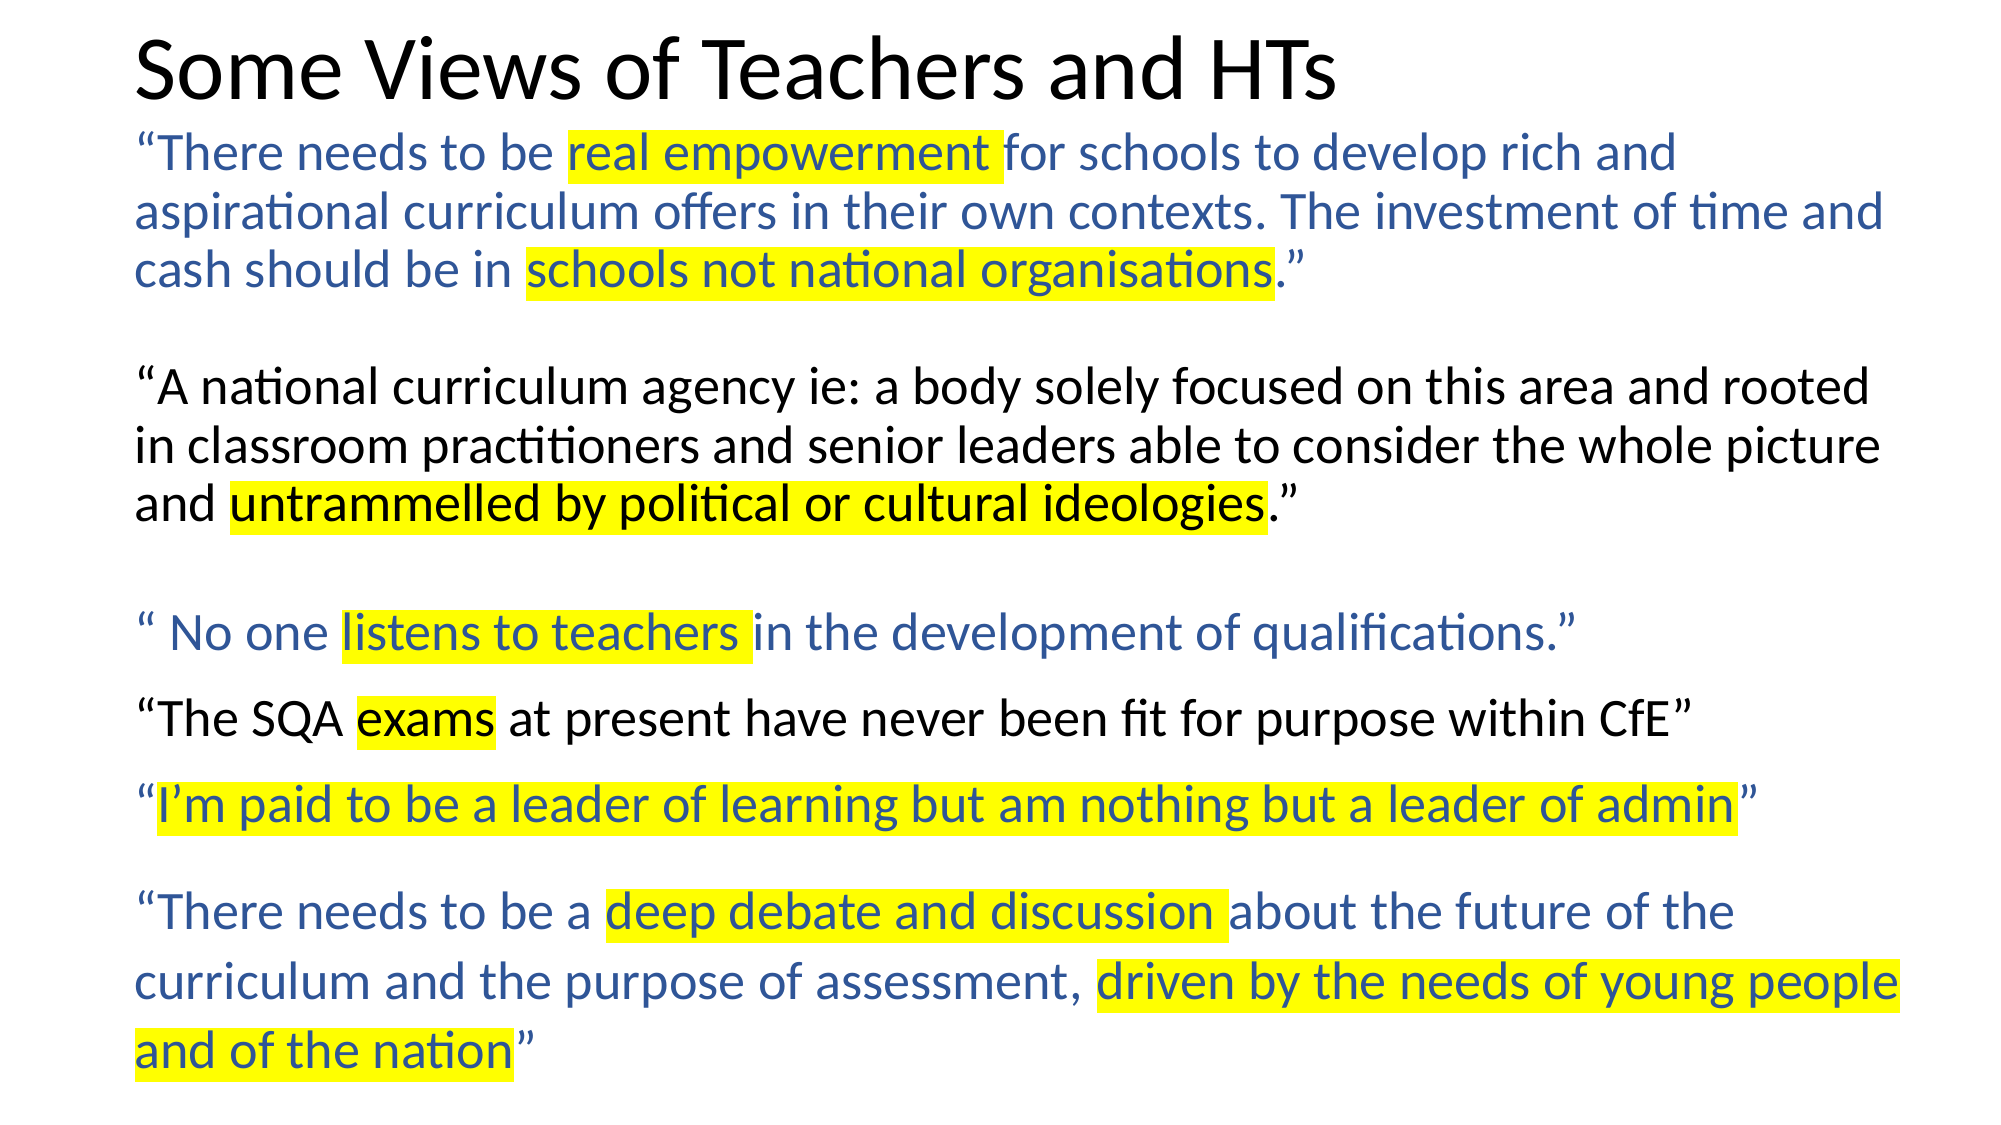

# Some Views of Teachers and HTs
“There needs to be real empowerment for schools to develop rich and aspirational curriculum offers in their own contexts. The investment of time and cash should be in schools not national organisations.”

“A national curriculum agency ie: a body solely focused on this area and rooted in classroom practitioners and senior leaders able to consider the whole picture and untrammelled by political or cultural ideologies.”

“ No one listens to teachers in the development of qualifications.”
“The SQA exams at present have never been fit for purpose within CfE”
“I’m paid to be a leader of learning but am nothing but a leader of admin”
“There needs to be a deep debate and discussion about the future of the curriculum and the purpose of assessment, driven by the needs of young people and of the nation”